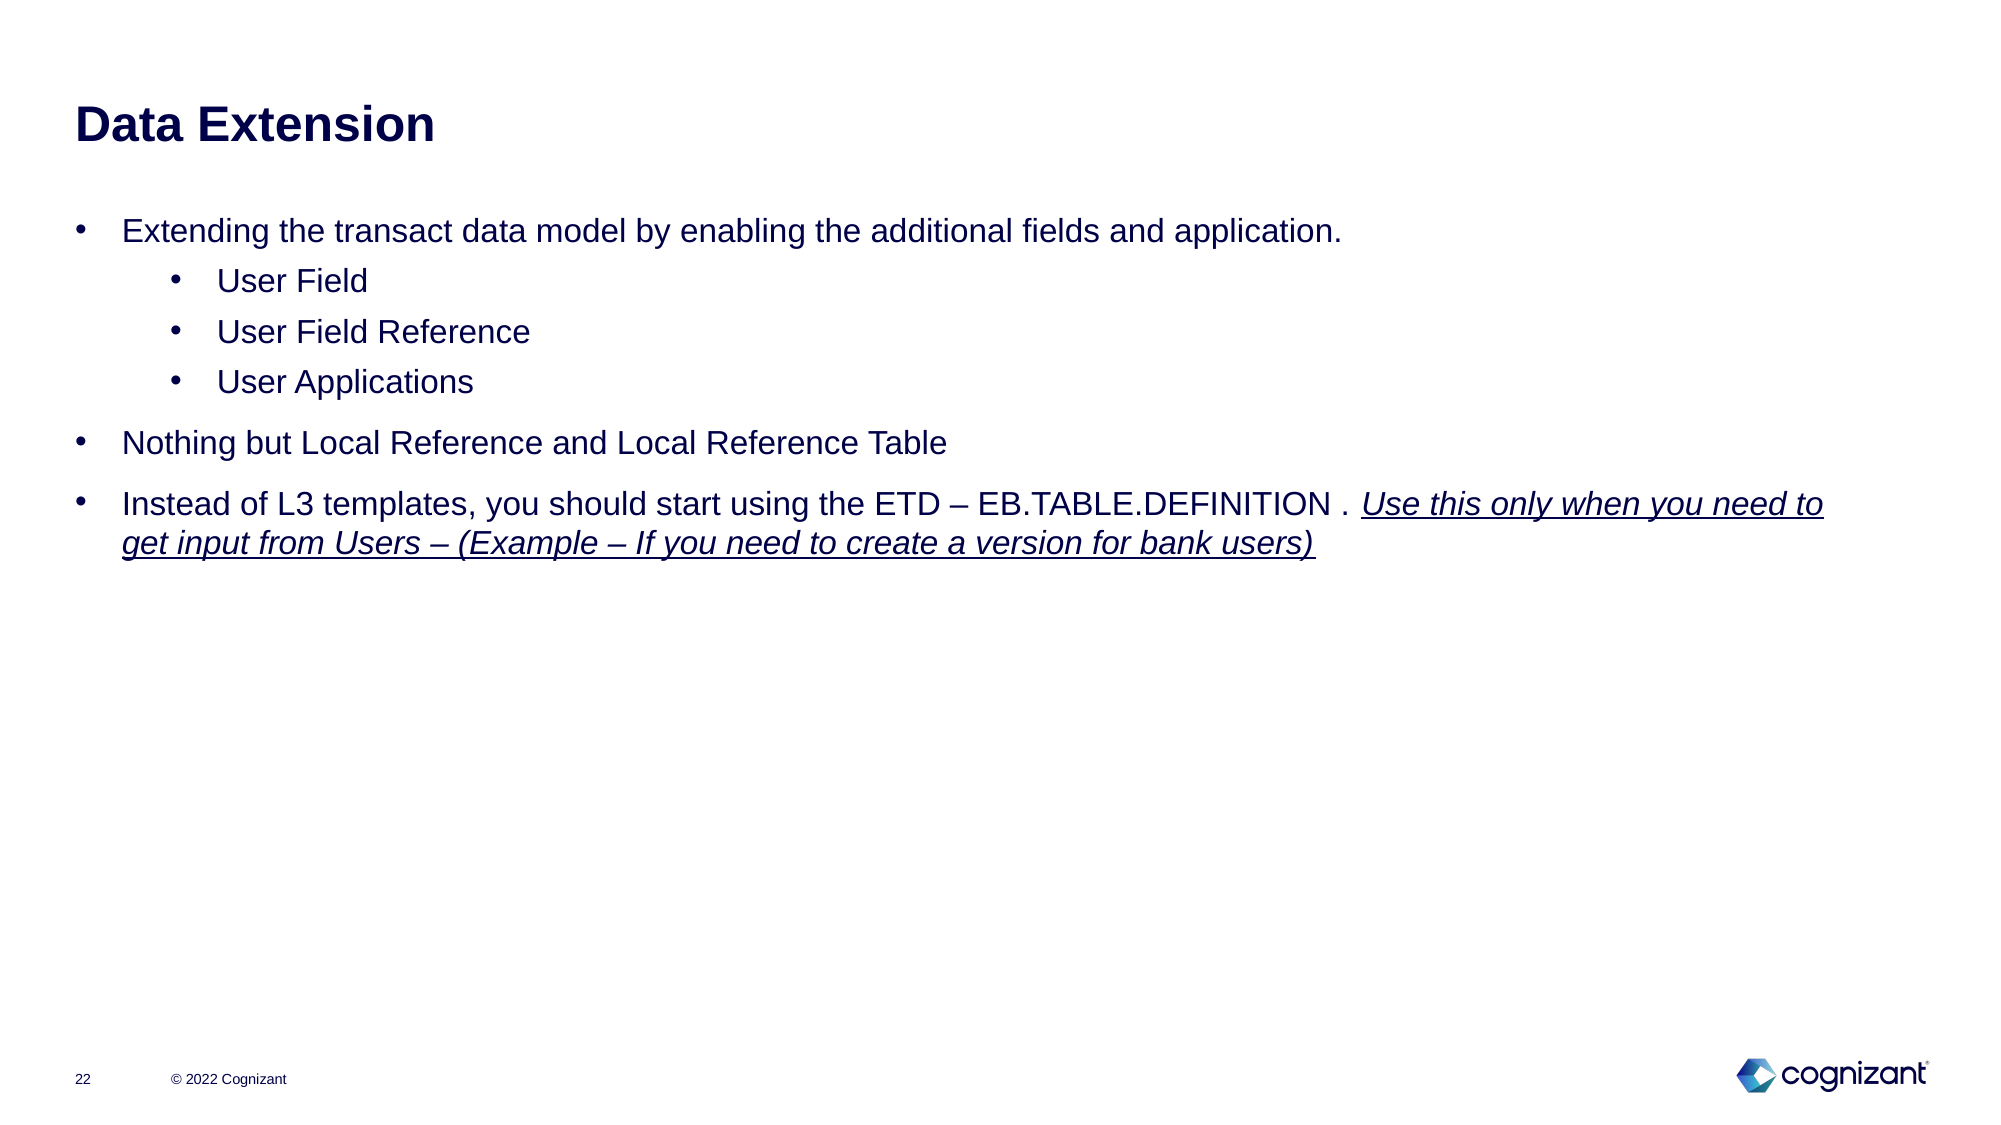

# Data Extension

Extending the transact data model by enabling the additional fields and application.
User Field
User Field Reference
User Applications
Nothing but Local Reference and Local Reference Table
Instead of L3 templates, you should start using the ETD – EB.TABLE.DEFINITION . Use this only when you need to get input from Users – (Example – If you need to create a version for bank users)

© 2022 Cognizant
22